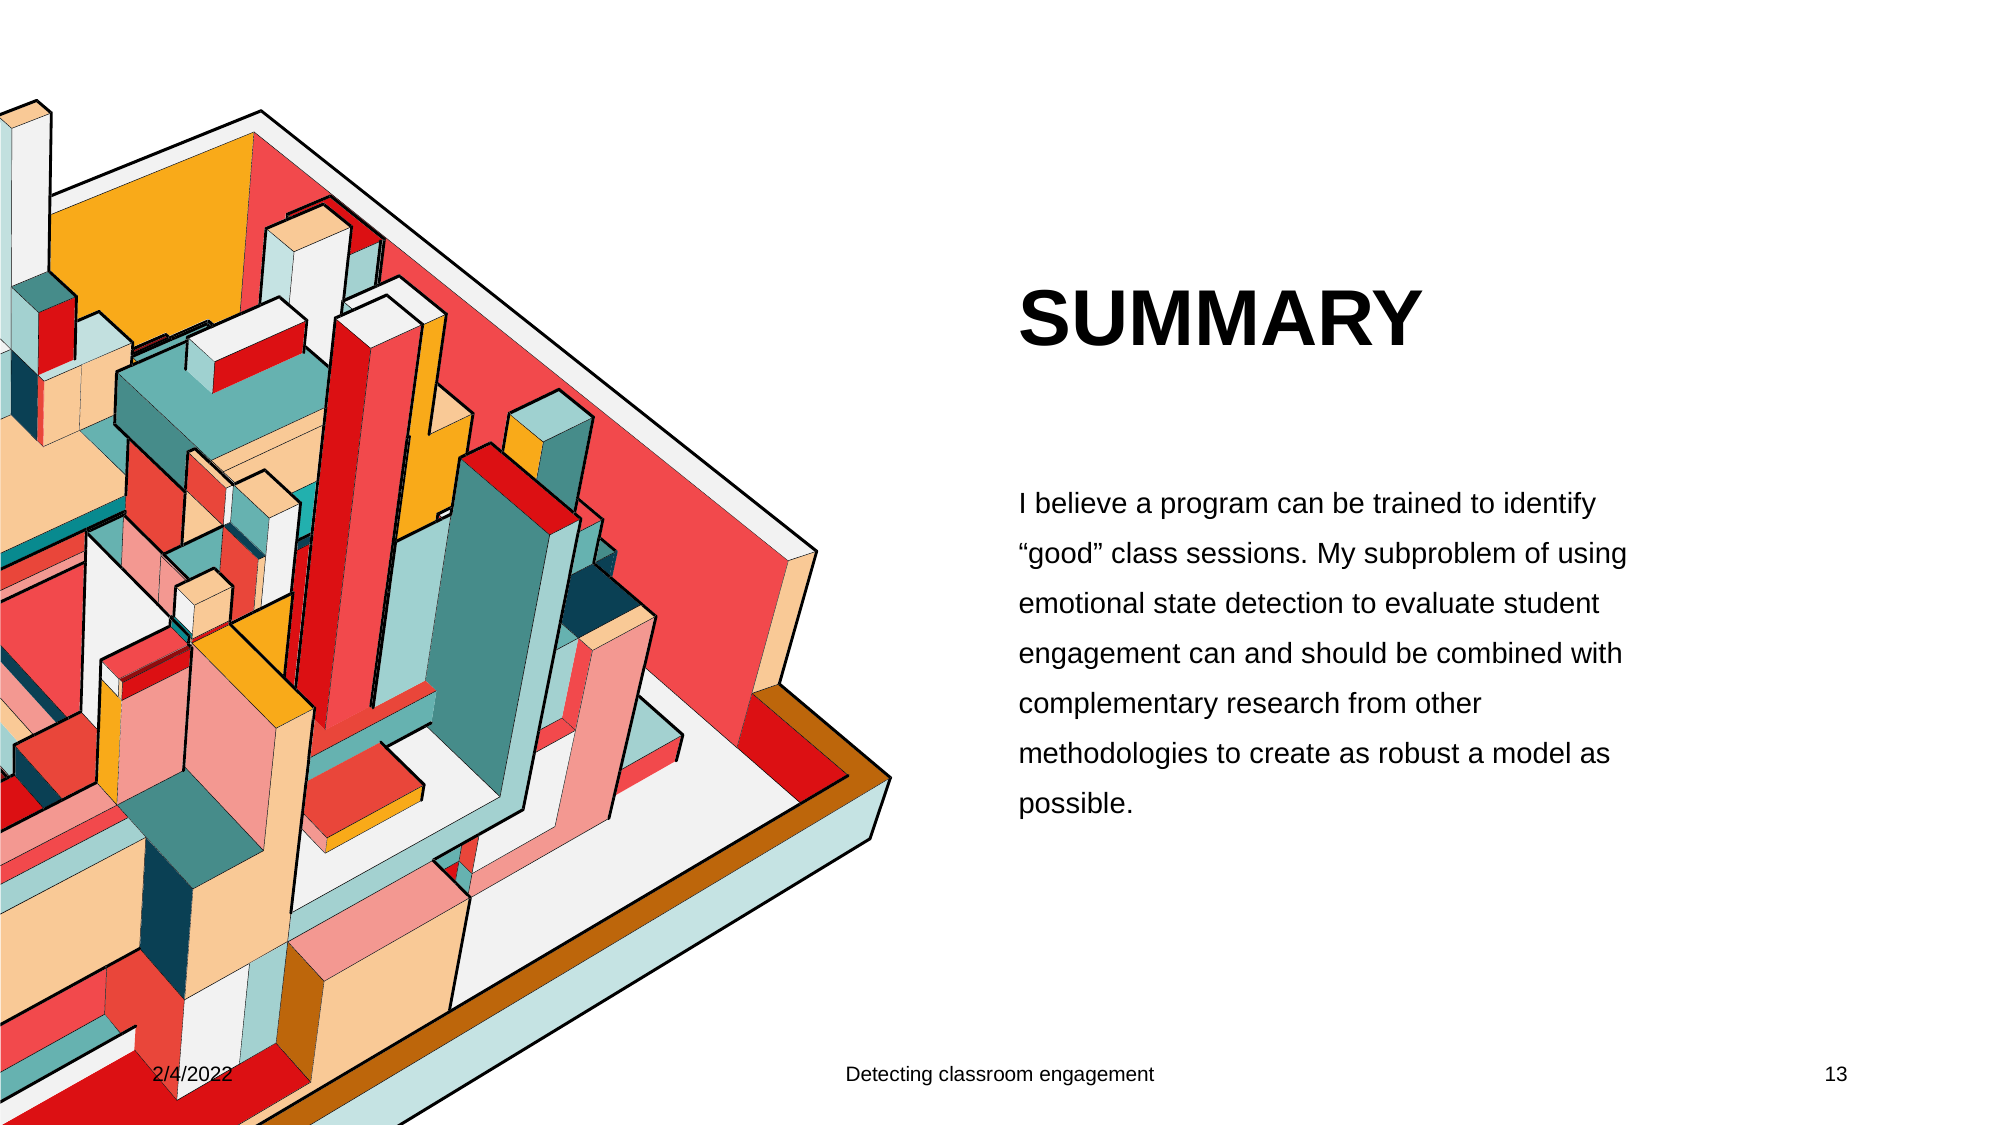

# SUMMARY
I believe a program can be trained to identify “good” class sessions. My subproblem of using emotional state detection to evaluate student engagement can and should be combined with complementary research from other methodologies to create as robust a model as possible.
2/4/2022
Detecting classroom engagement
13